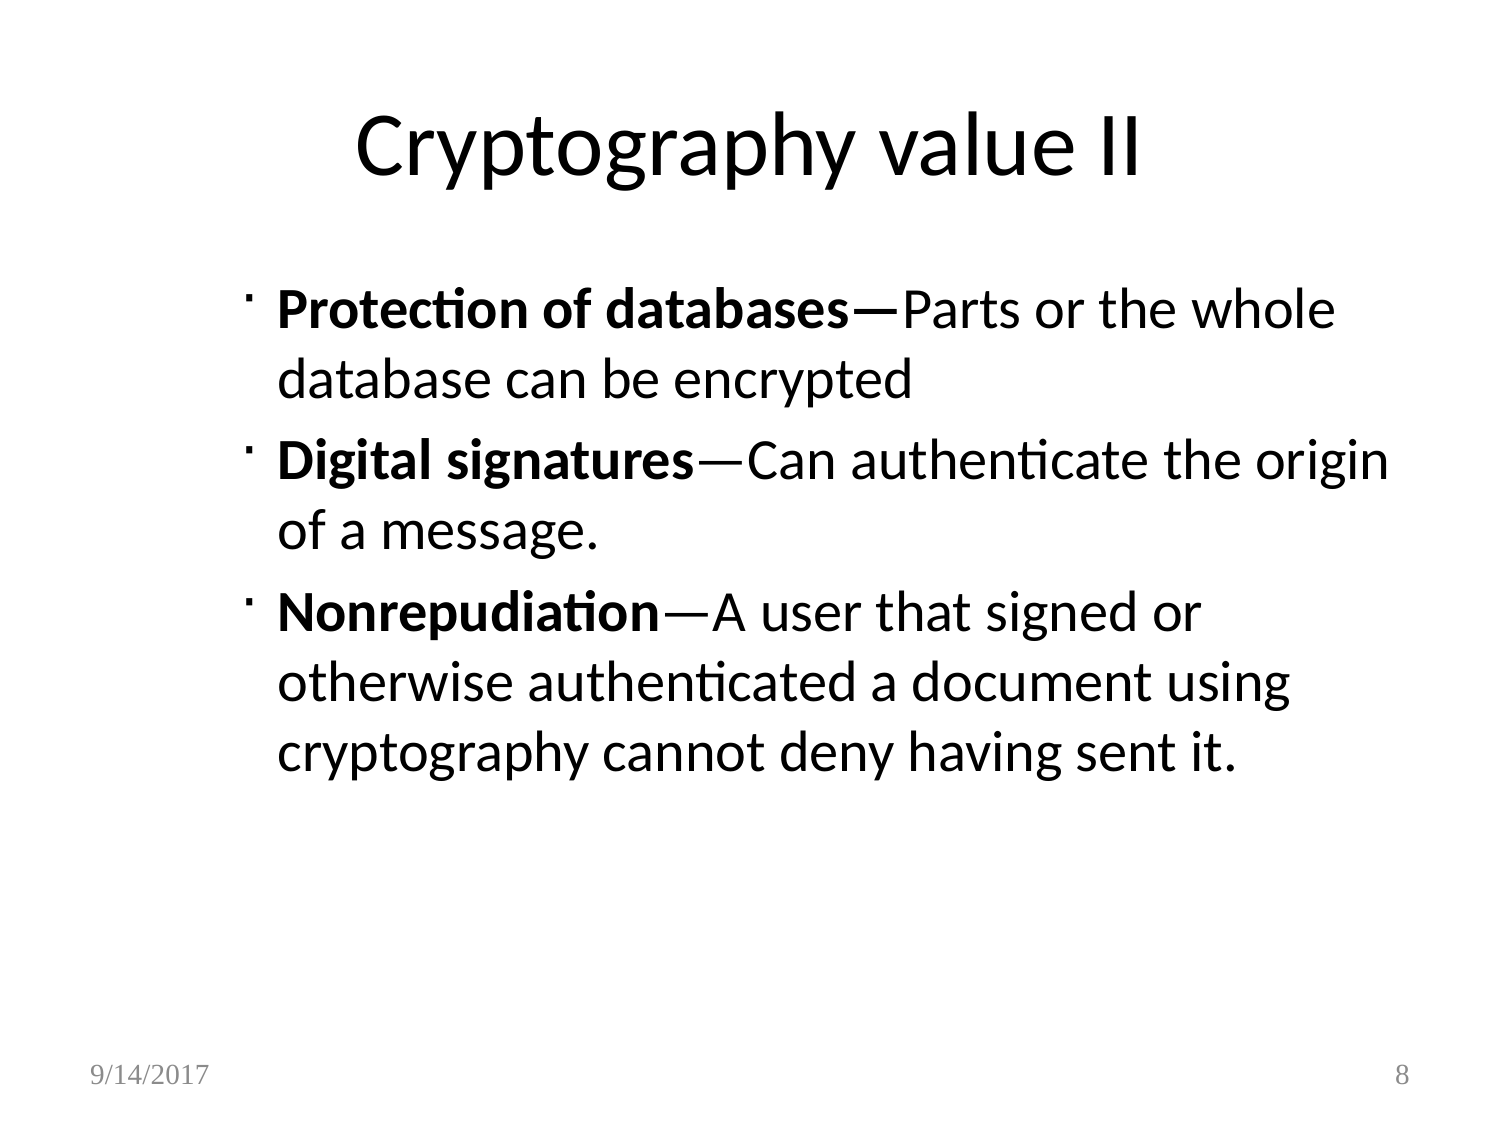

Cryptography value II
Protection of databases—Parts or the whole database can be encrypted
Digital signatures—Can authenticate the origin of a message.
Nonrepudiation—A user that signed or otherwise authenticated a document using cryptography cannot deny having sent it.

9/14/2017
8